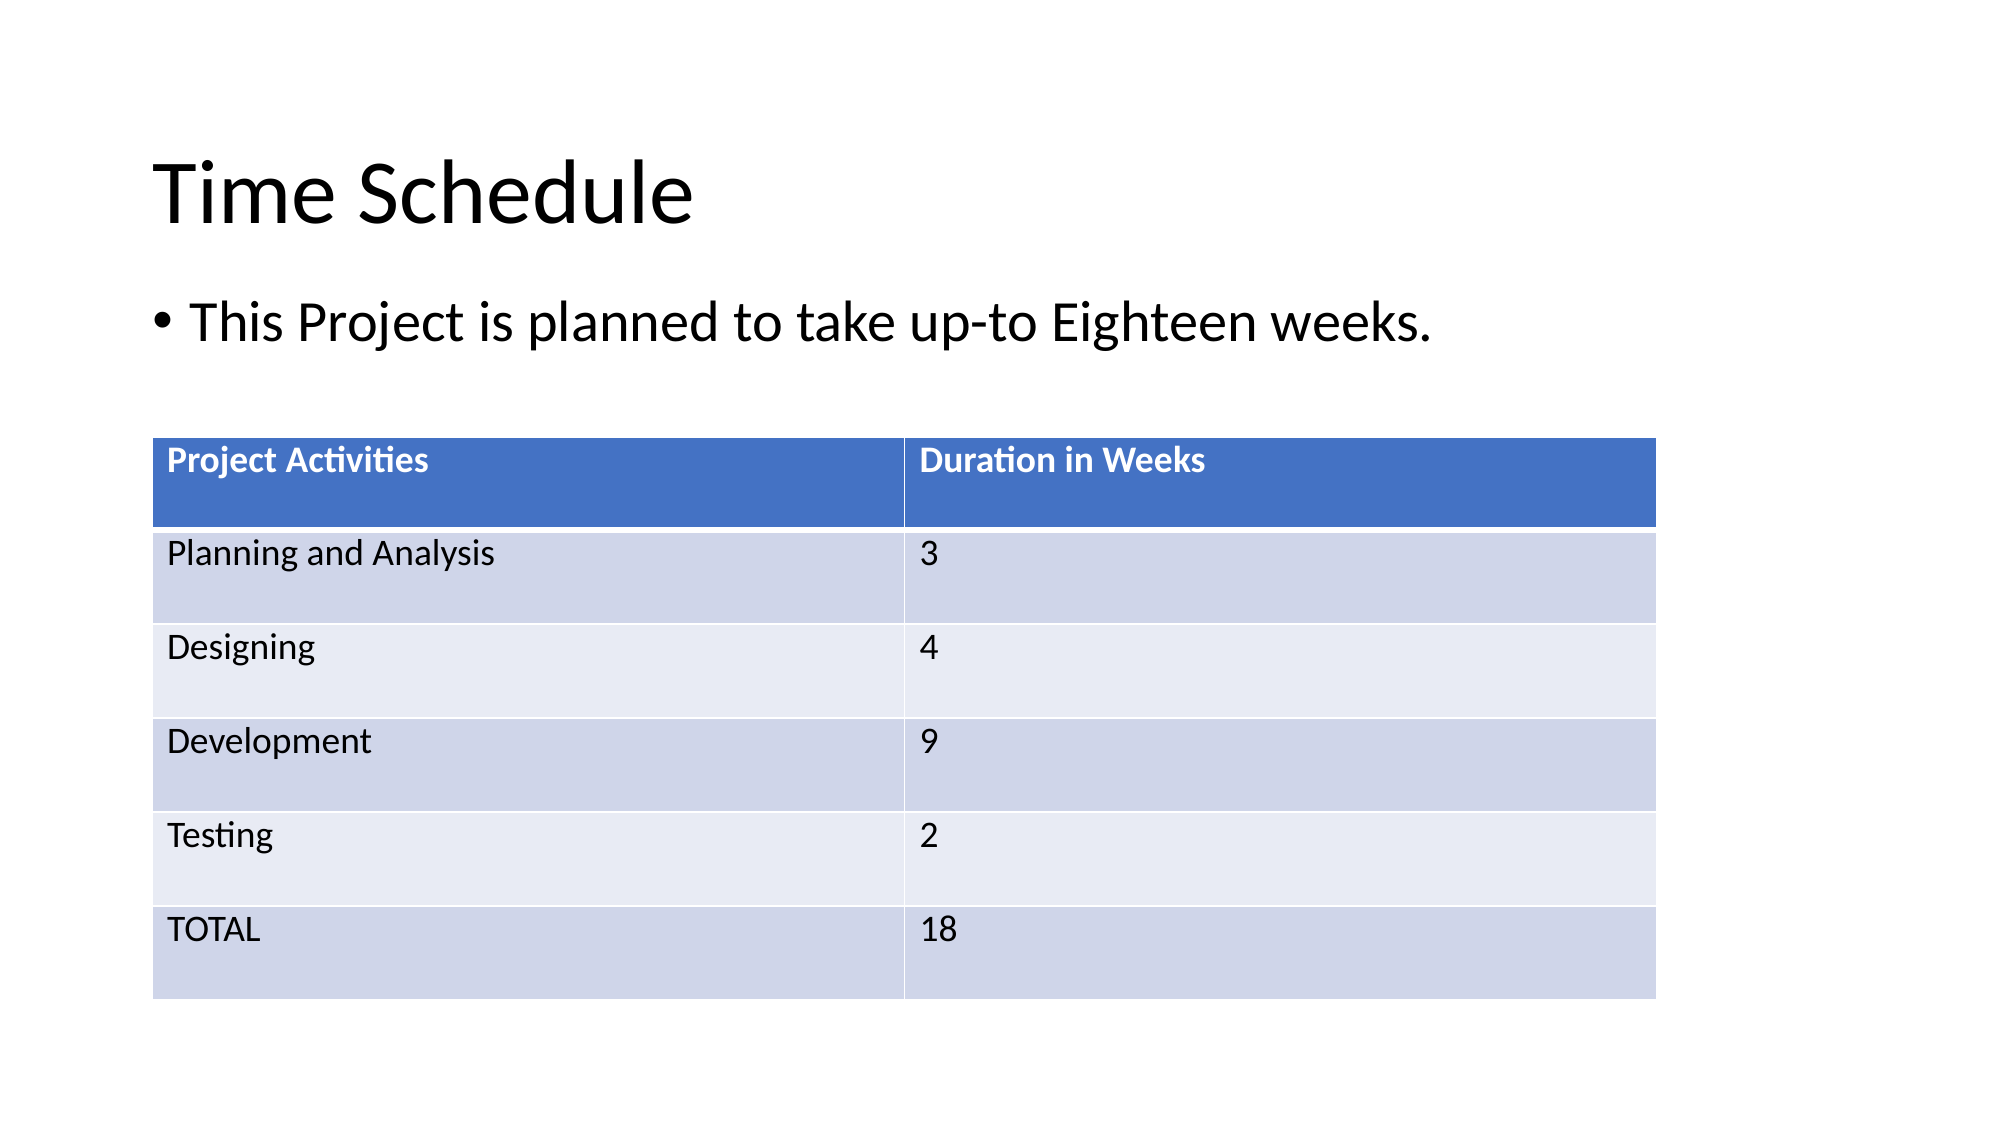

# Time Schedule
This Project is planned to take up-to Eighteen weeks.

| Project Activities | Duration in Weeks |
| --- | --- |
| Planning and Analysis | 3 |
| Designing | 4 |
| Development | 9 |
| Testing | 2 |
| TOTAL | 18 |